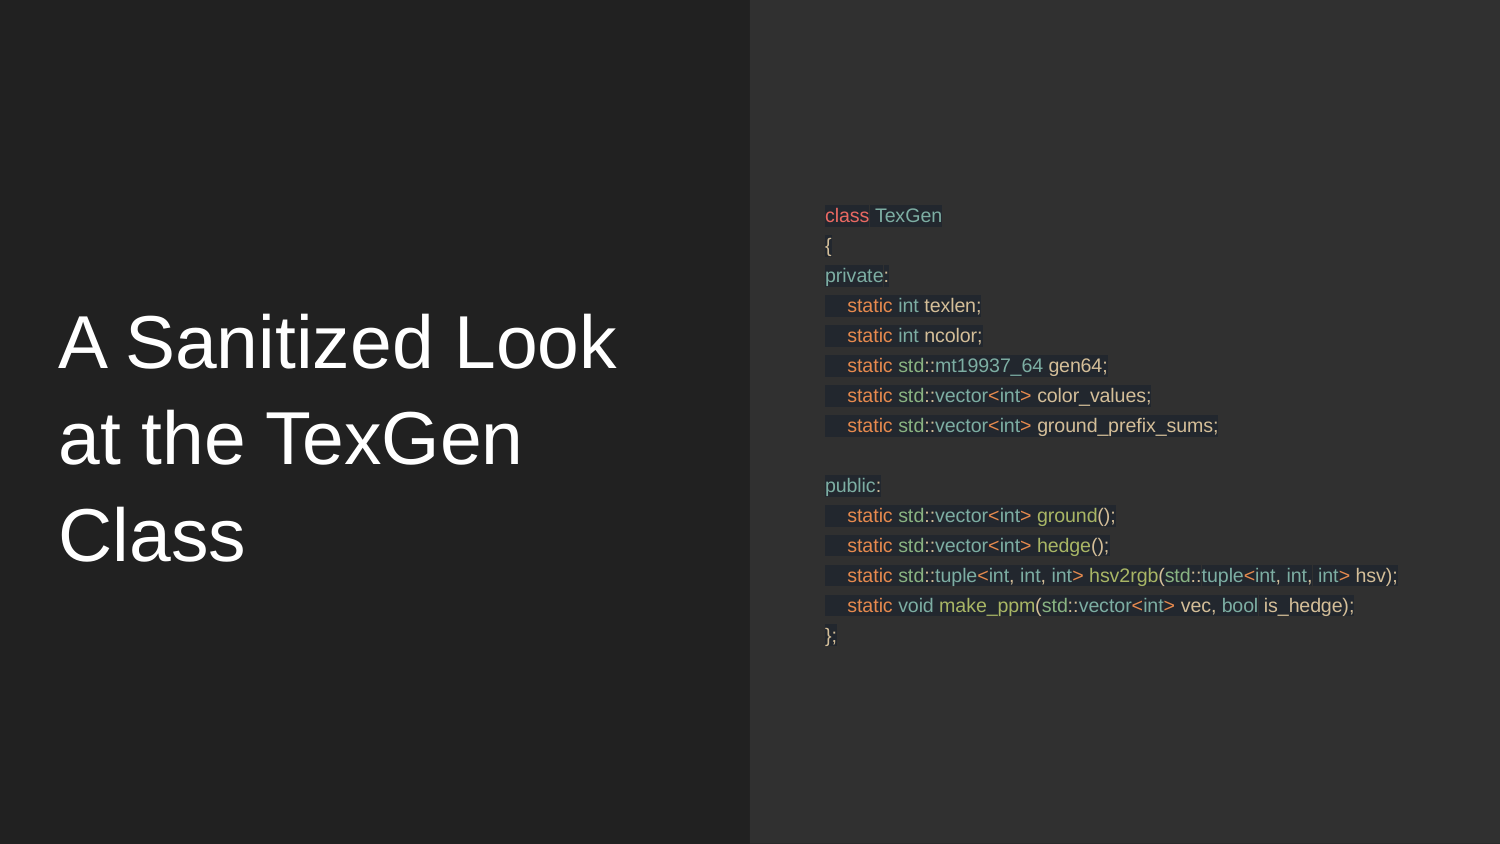

class TexGen
{
private:
    static int texlen;
    static int ncolor;
    static std::mt19937_64 gen64;
    static std::vector<int> color_values;
    static std::vector<int> ground_prefix_sums;

public:
    static std::vector<int> ground();
    static std::vector<int> hedge();
    static std::tuple<int, int, int> hsv2rgb(std::tuple<int, int, int> hsv);
    static void make_ppm(std::vector<int> vec, bool is_hedge);
};
A Sanitized Look at the TexGen Class